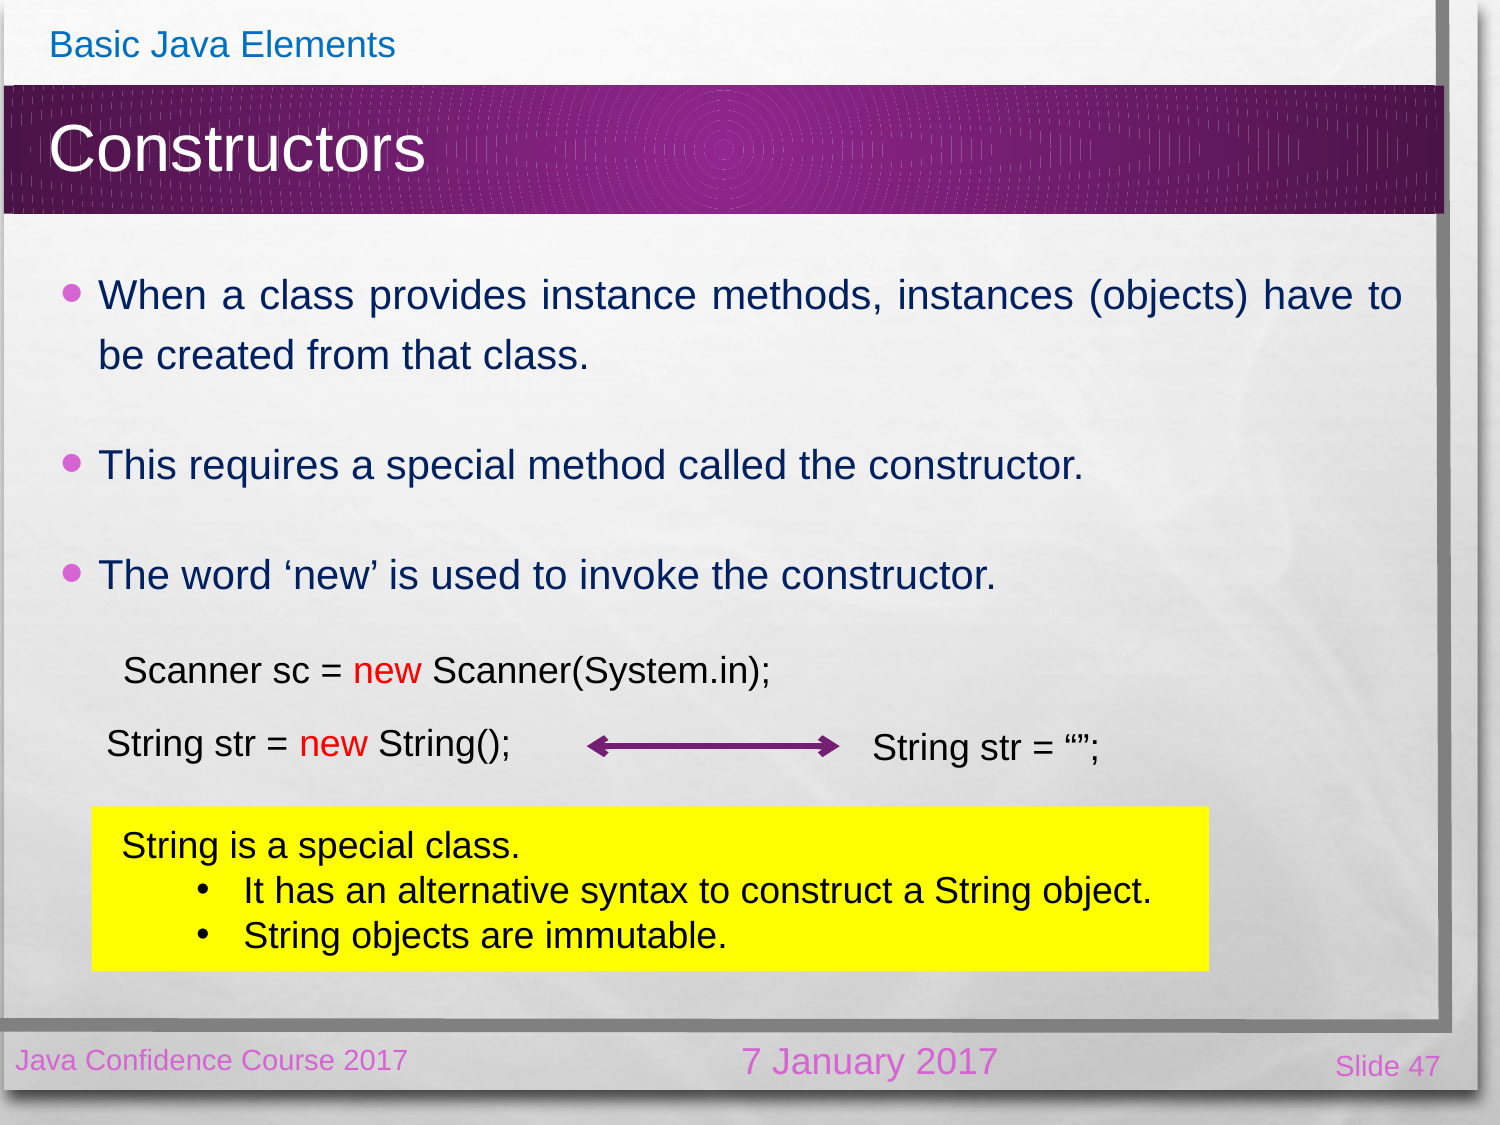

# Constructors
When a class provides instance methods, instances (objects) have to be created from that class.
This requires a special method called the constructor.
The word ‘new’ is used to invoke the constructor.
Scanner sc = new Scanner(System.in);
String str = new String();
String str = “”;
String is a special class.
It has an alternative syntax to construct a String object.
String objects are immutable.
7 January 2017
Java Confidence Course 2017
47